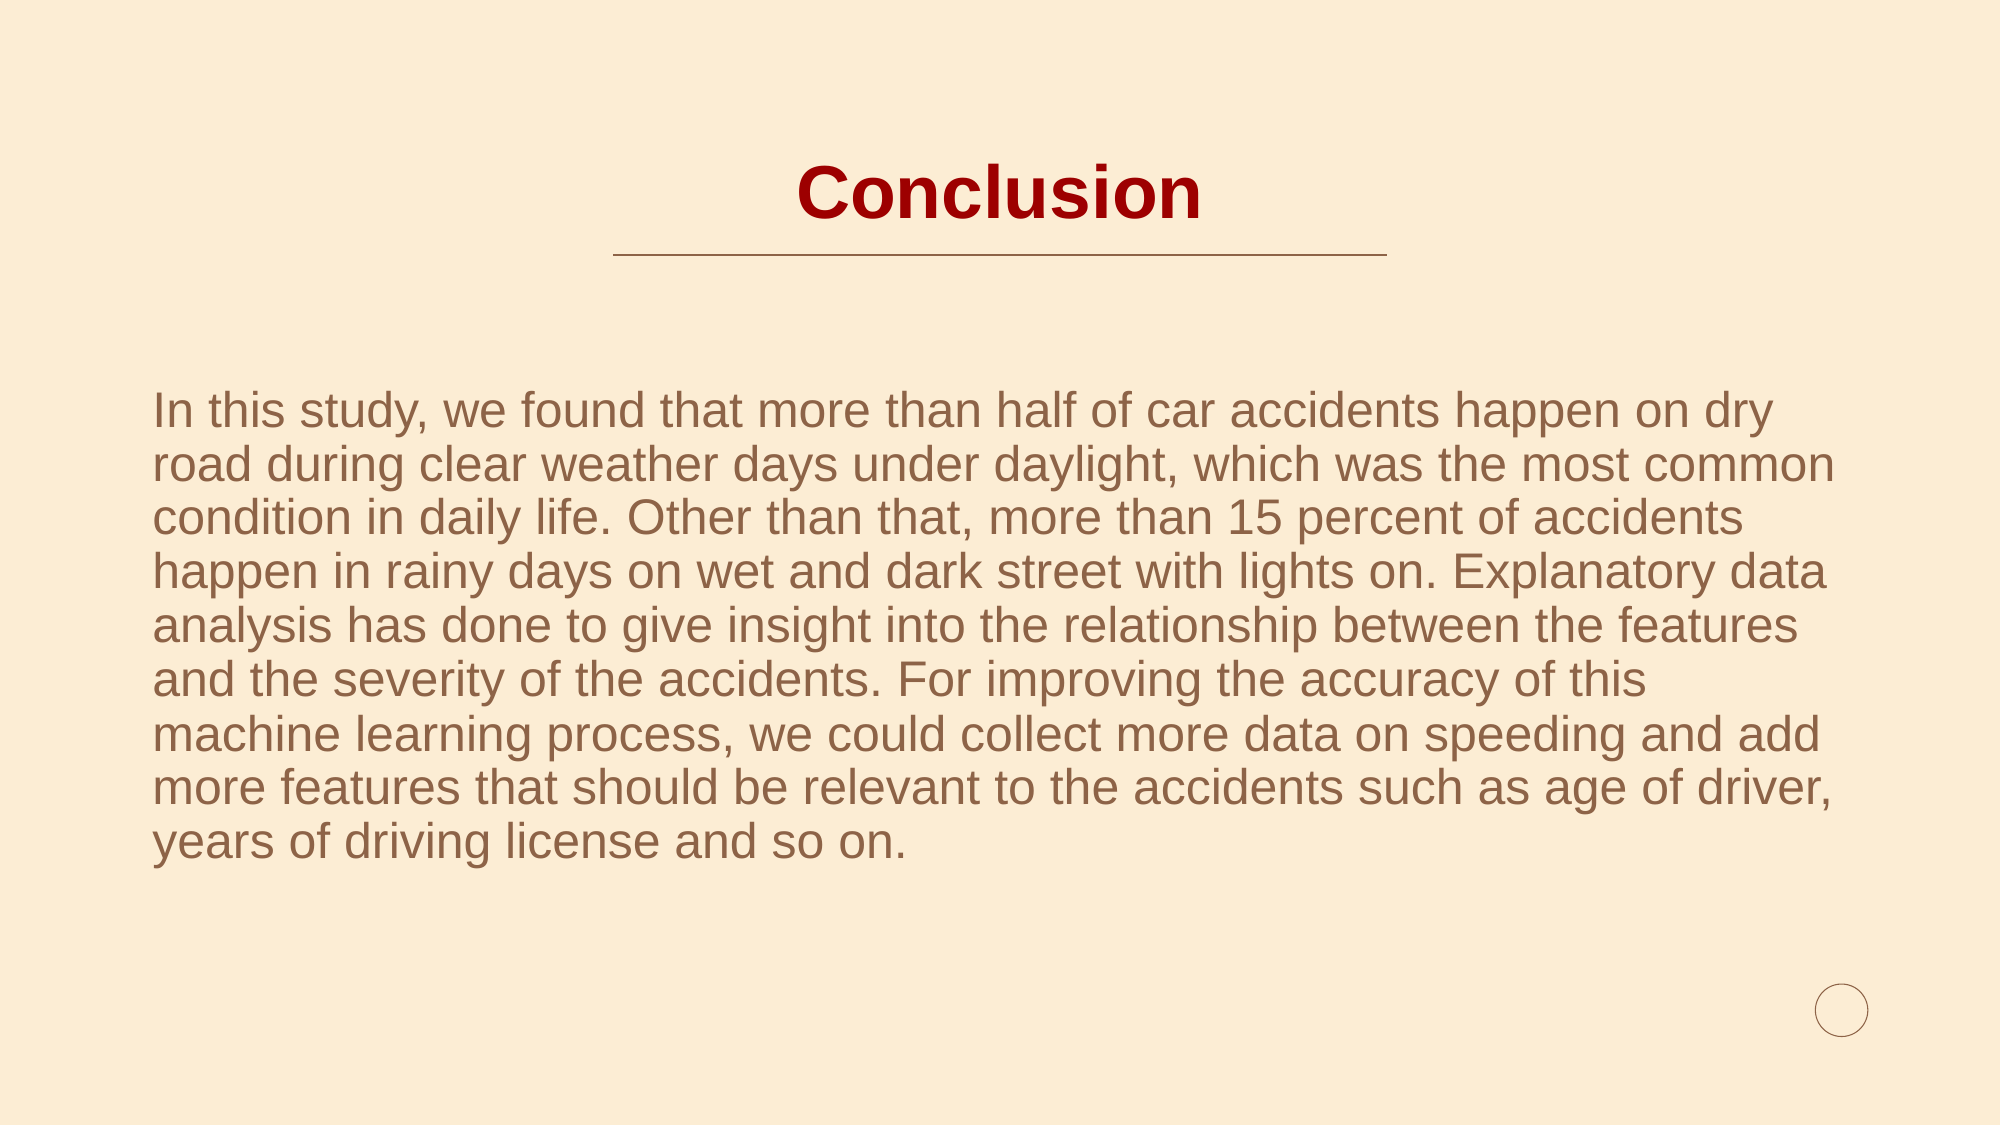

# Conclusion
In this study, we found that more than half of car accidents happen on dry road during clear weather days under daylight, which was the most common condition in daily life. Other than that, more than 15 percent of accidents happen in rainy days on wet and dark street with lights on. Explanatory data analysis has done to give insight into the relationship between the features and the severity of the accidents. For improving the accuracy of this machine learning process, we could collect more data on speeding and add more features that should be relevant to the accidents such as age of driver, years of driving license and so on.